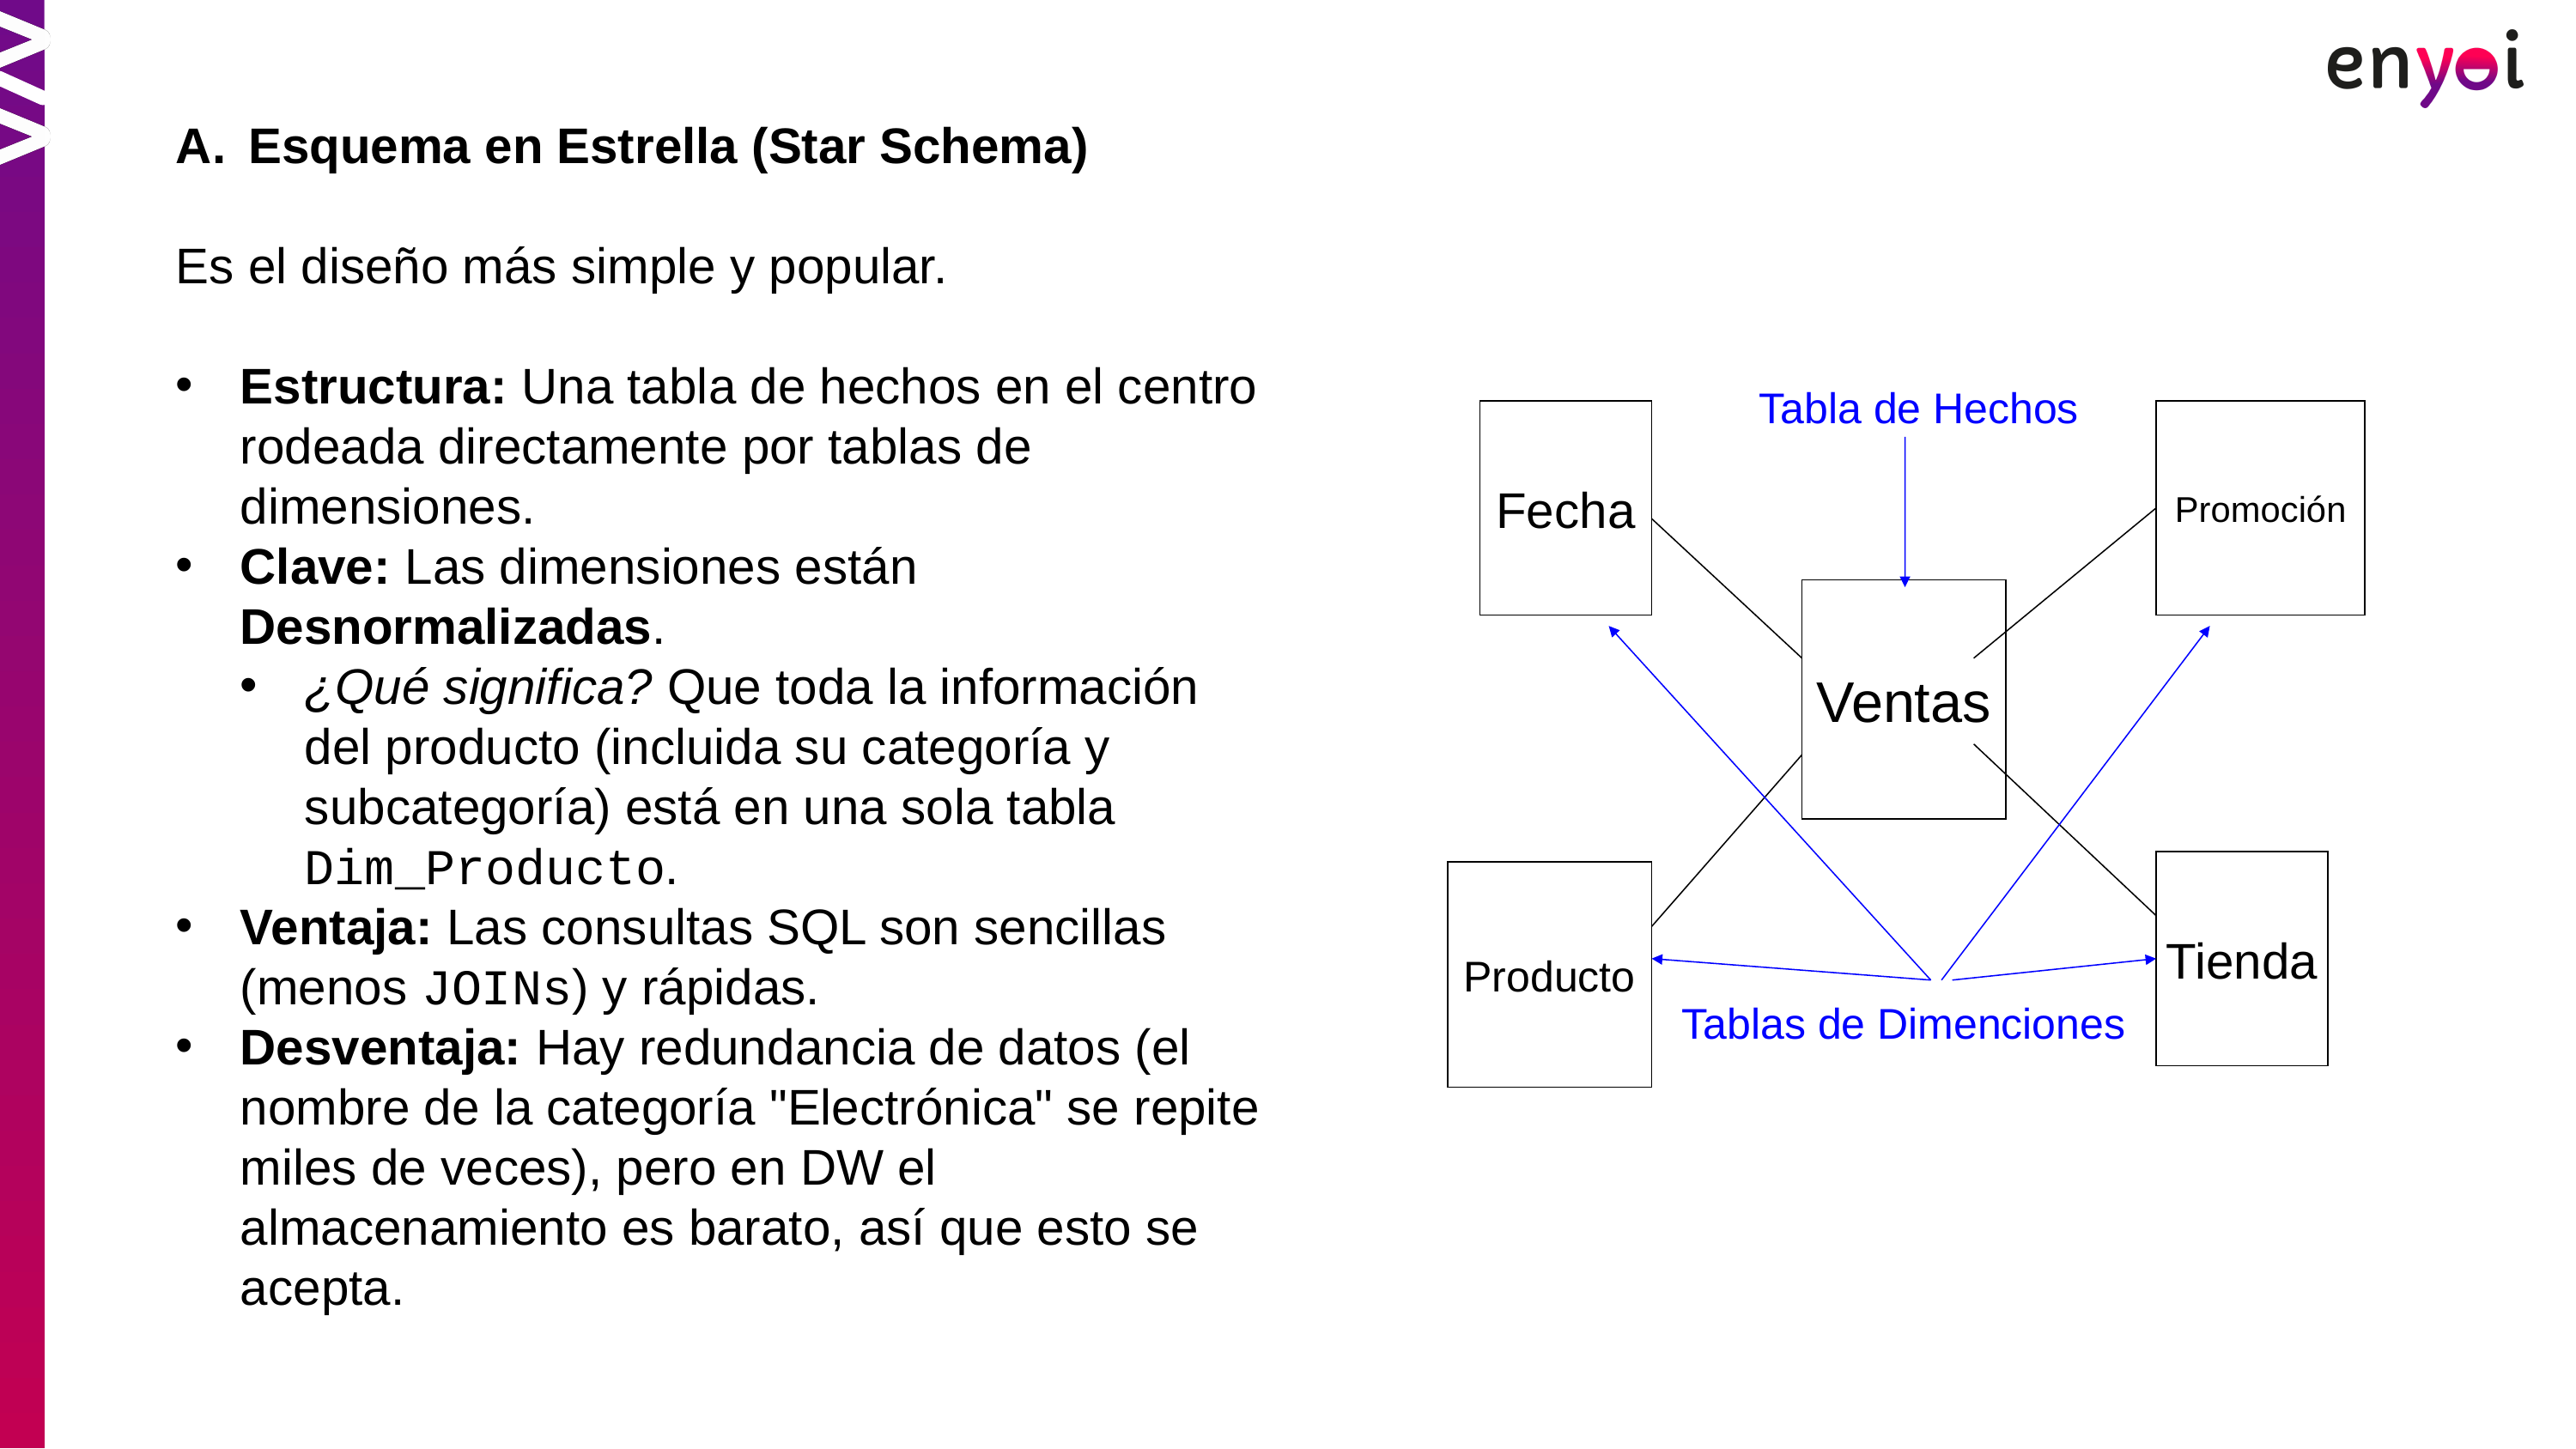

Esquema en Estrella (Star Schema)

Es el diseño más simple y popular.

Estructura: Una tabla de hechos en el centro rodeada directamente por tablas de dimensiones.
Clave: Las dimensiones están Desnormalizadas.
¿Qué significa? Que toda la información del producto (incluida su categoría y subcategoría) está en una sola tabla Dim_Producto.
Ventaja: Las consultas SQL son sencillas (menos JOINs) y rápidas.
Desventaja: Hay redundancia de datos (el nombre de la categoría "Electrónica" se repite miles de veces), pero en DW el almacenamiento es barato, así que esto se acepta.
Tabla de Hechos

Fecha
Promoción

Ventas

Tablas de Dimenciones

Tienda
Producto